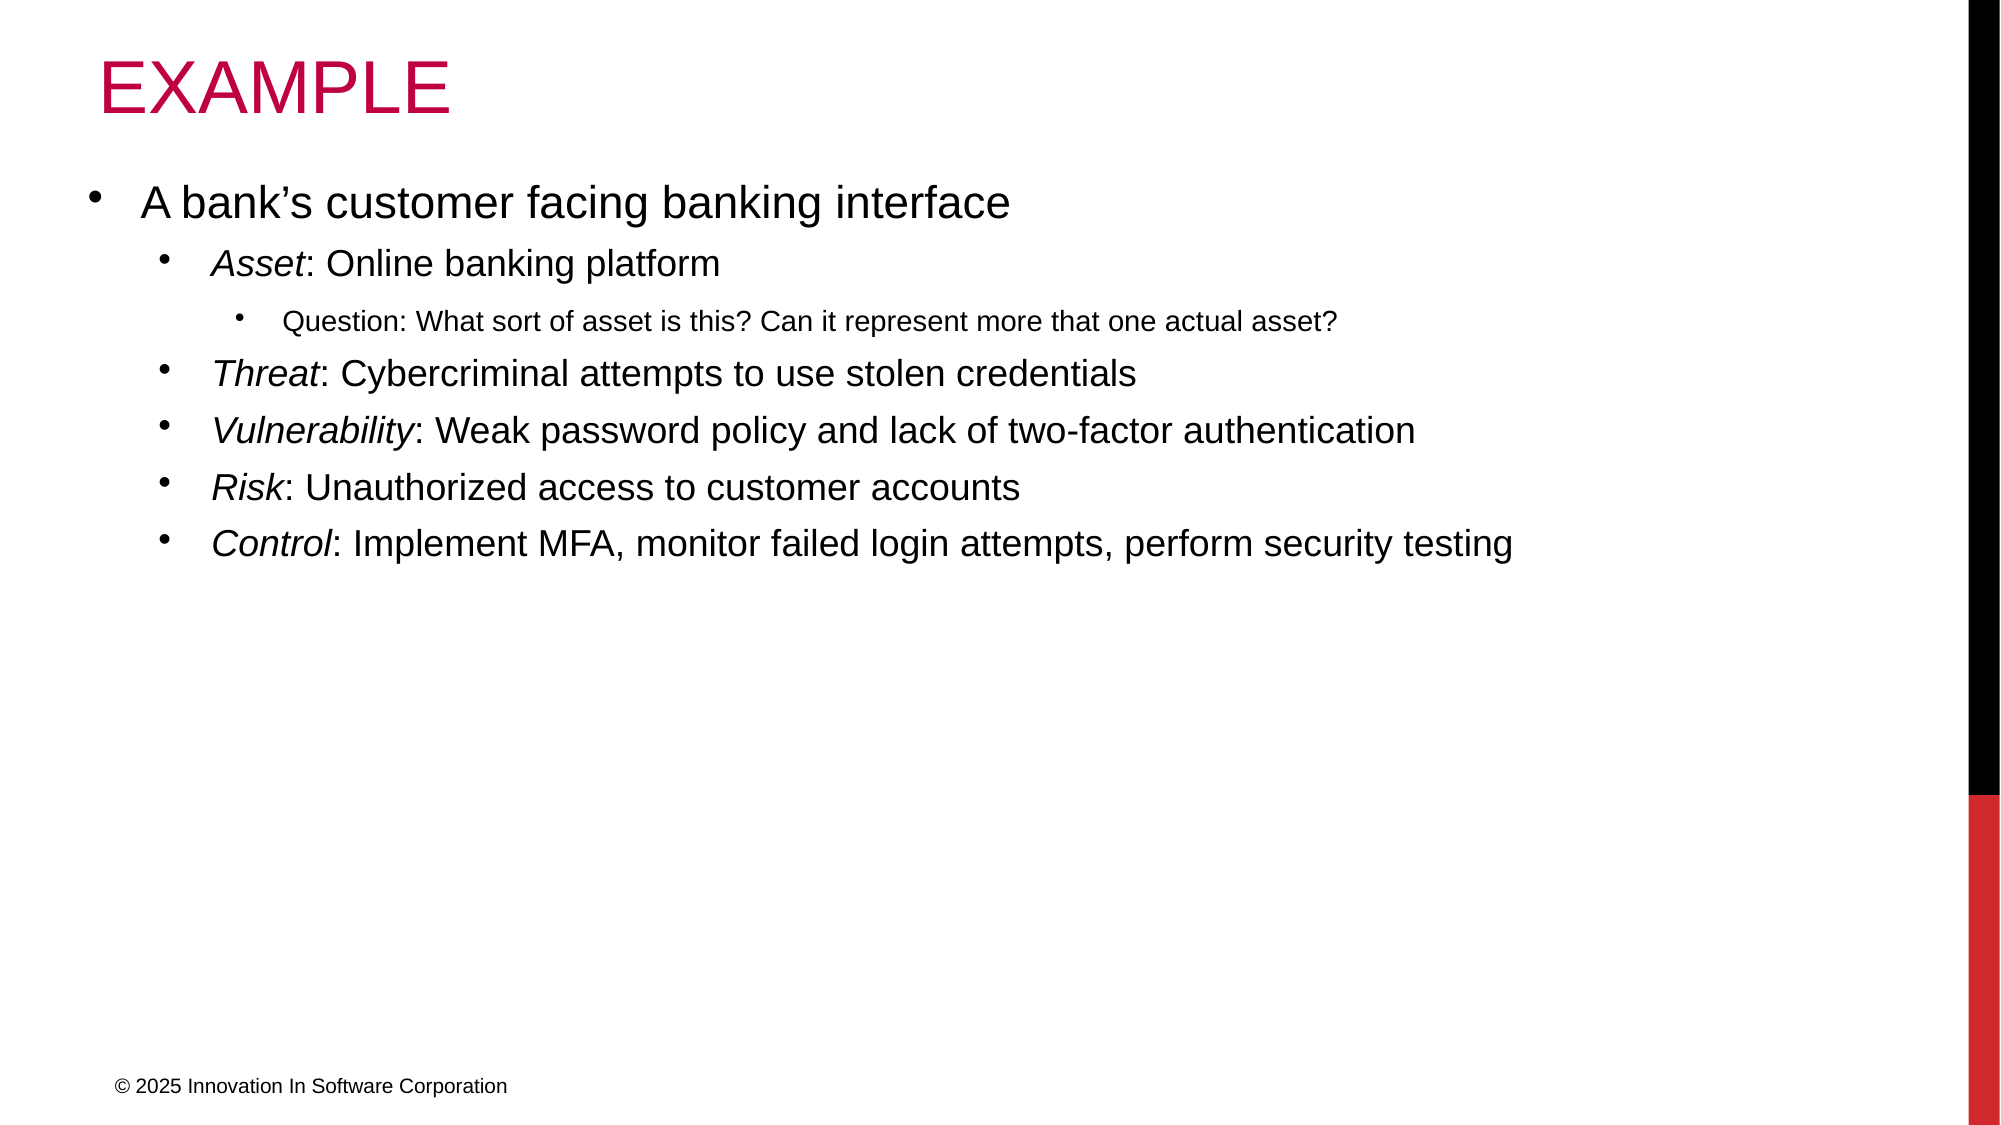

# Example
A bank’s customer facing banking interface
Asset: Online banking platform
Question: What sort of asset is this? Can it represent more that one actual asset?
Threat: Cybercriminal attempts to use stolen credentials
Vulnerability: Weak password policy and lack of two-factor authentication
Risk: Unauthorized access to customer accounts
Control: Implement MFA, monitor failed login attempts, perform security testing
© 2025 Innovation In Software Corporation